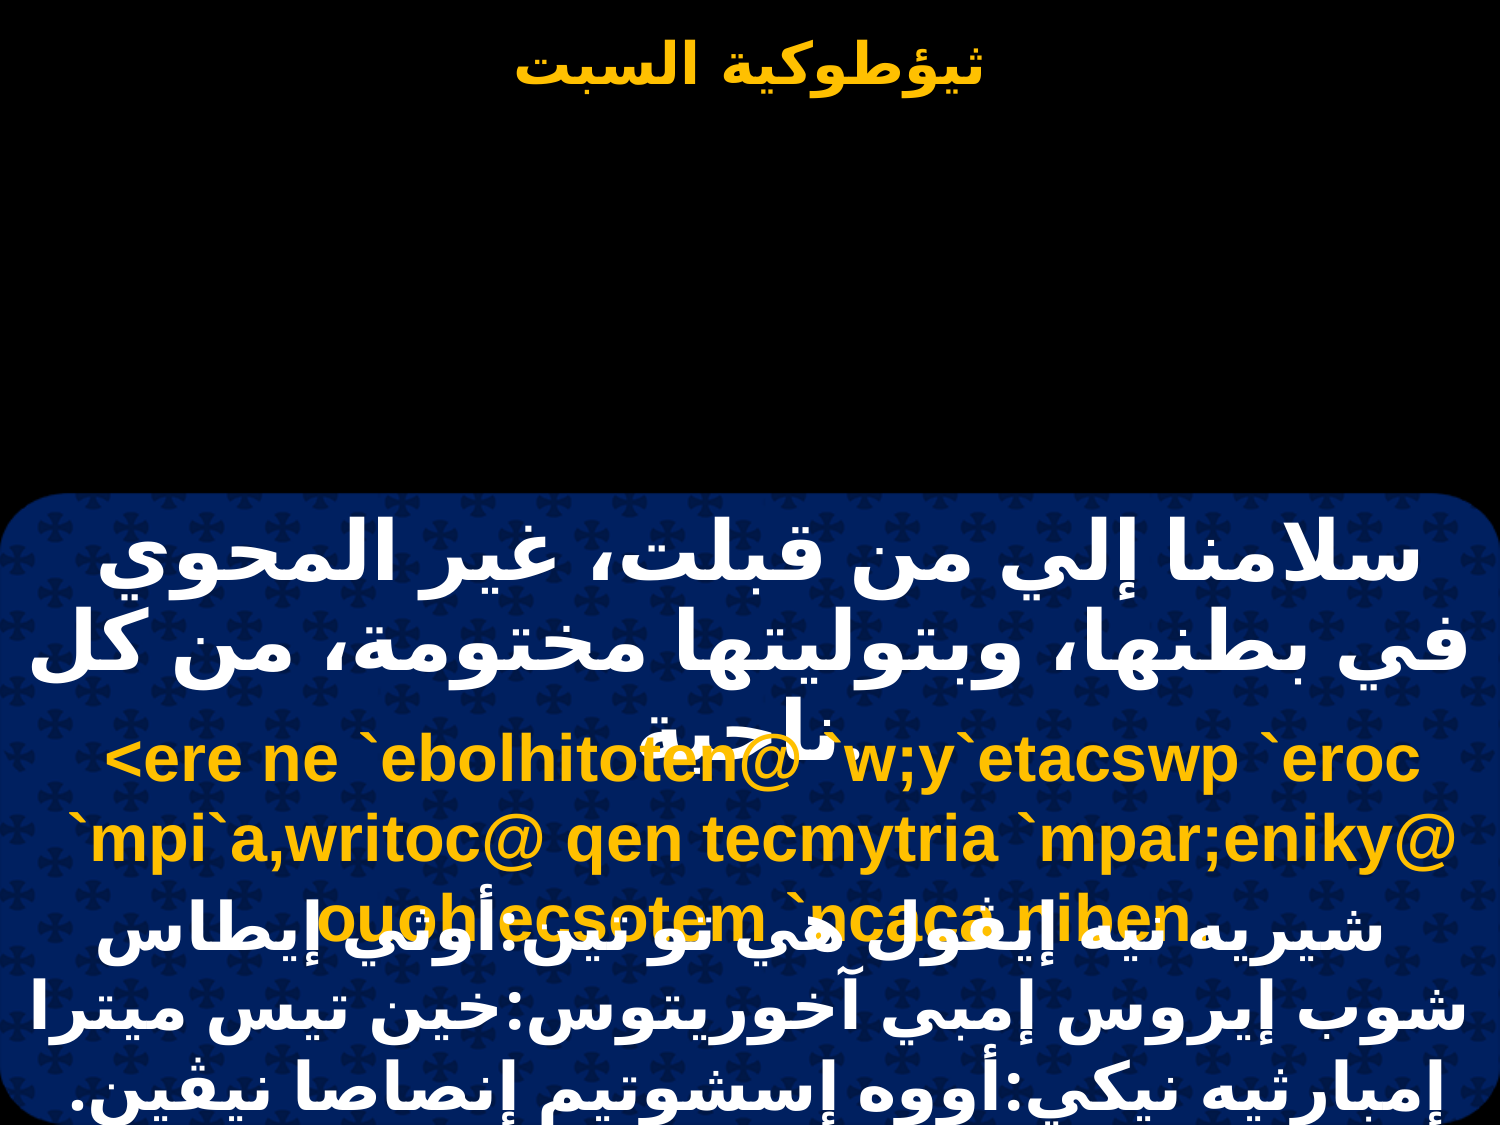

سلامنا إلي من قبلت، غير المحوي في بطنها، وبتوليتها مختومة، من كل ناحية.

<ere ne `ebolhitoten@ `w;y`etacswp `eroc `mpi`a,writoc@ qen tecmytria `mpar;eniky@ ouoh ecsotem `ncaca niben.

 شيريه نيه إيڤول هي تو تين:أوثي إيطاس شوب إيروس إمبي آخوريتوس:خين تيس ميترا إمبارثيه نيكي:أووه إسشوتيم إنصاصا نيڤين.